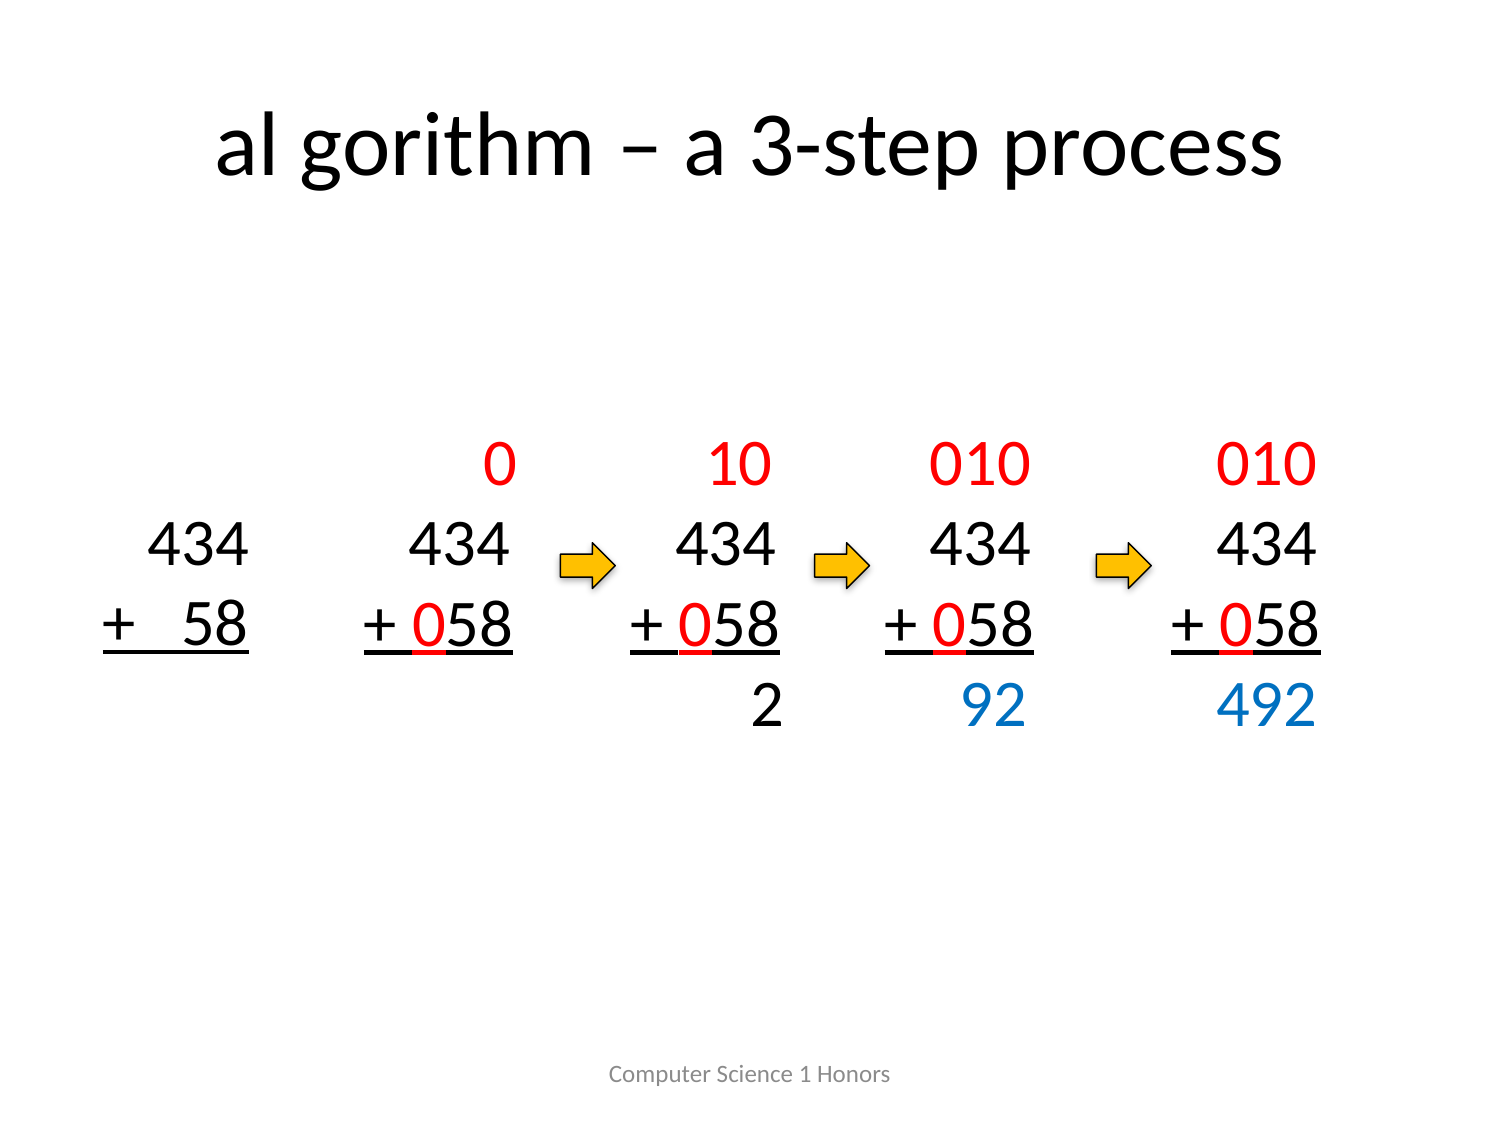

# al gorithm – a 3-step process

   434
+   58

        0
   434
+ 058

     10
   434
+ 058
        2
   010
   434
+ 058
     92
   010
   434
+ 058
   492

Computer Science 1 Honors